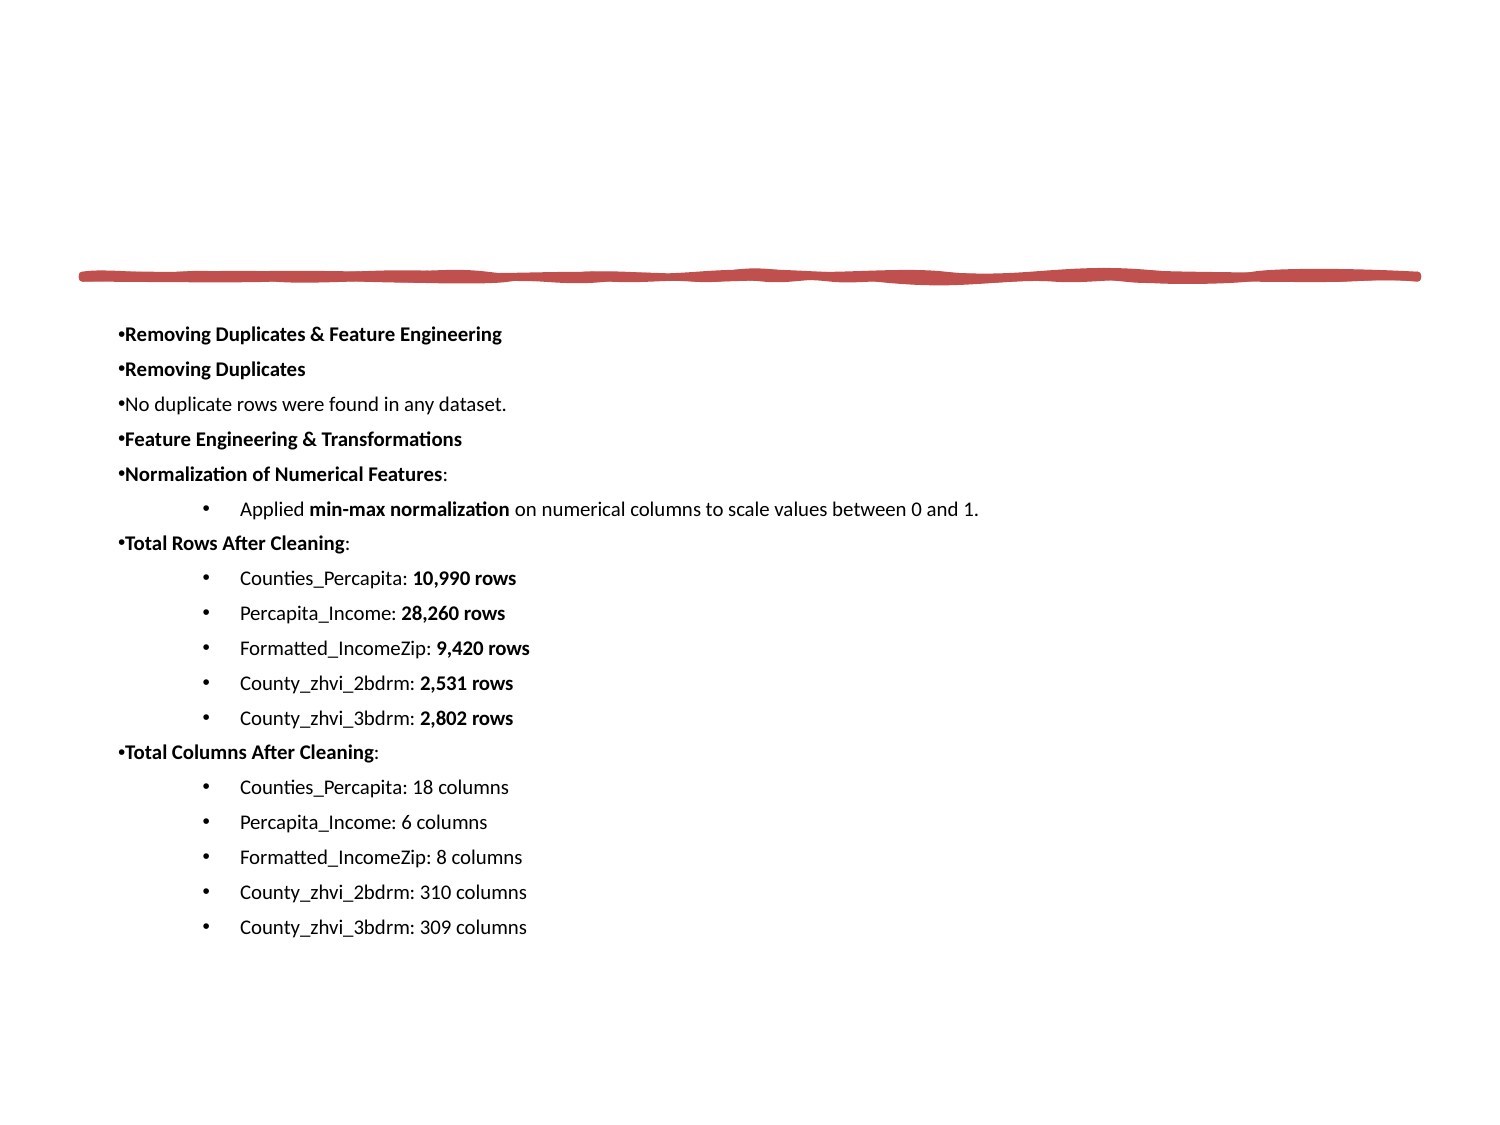

Removing Duplicates & Feature Engineering
Removing Duplicates
No duplicate rows were found in any dataset.
Feature Engineering & Transformations
Normalization of Numerical Features:
Applied min-max normalization on numerical columns to scale values between 0 and 1.
Total Rows After Cleaning:
Counties_Percapita: 10,990 rows
Percapita_Income: 28,260 rows
Formatted_IncomeZip: 9,420 rows
County_zhvi_2bdrm: 2,531 rows
County_zhvi_3bdrm: 2,802 rows
Total Columns After Cleaning:
Counties_Percapita: 18 columns
Percapita_Income: 6 columns
Formatted_IncomeZip: 8 columns
County_zhvi_2bdrm: 310 columns
County_zhvi_3bdrm: 309 columns